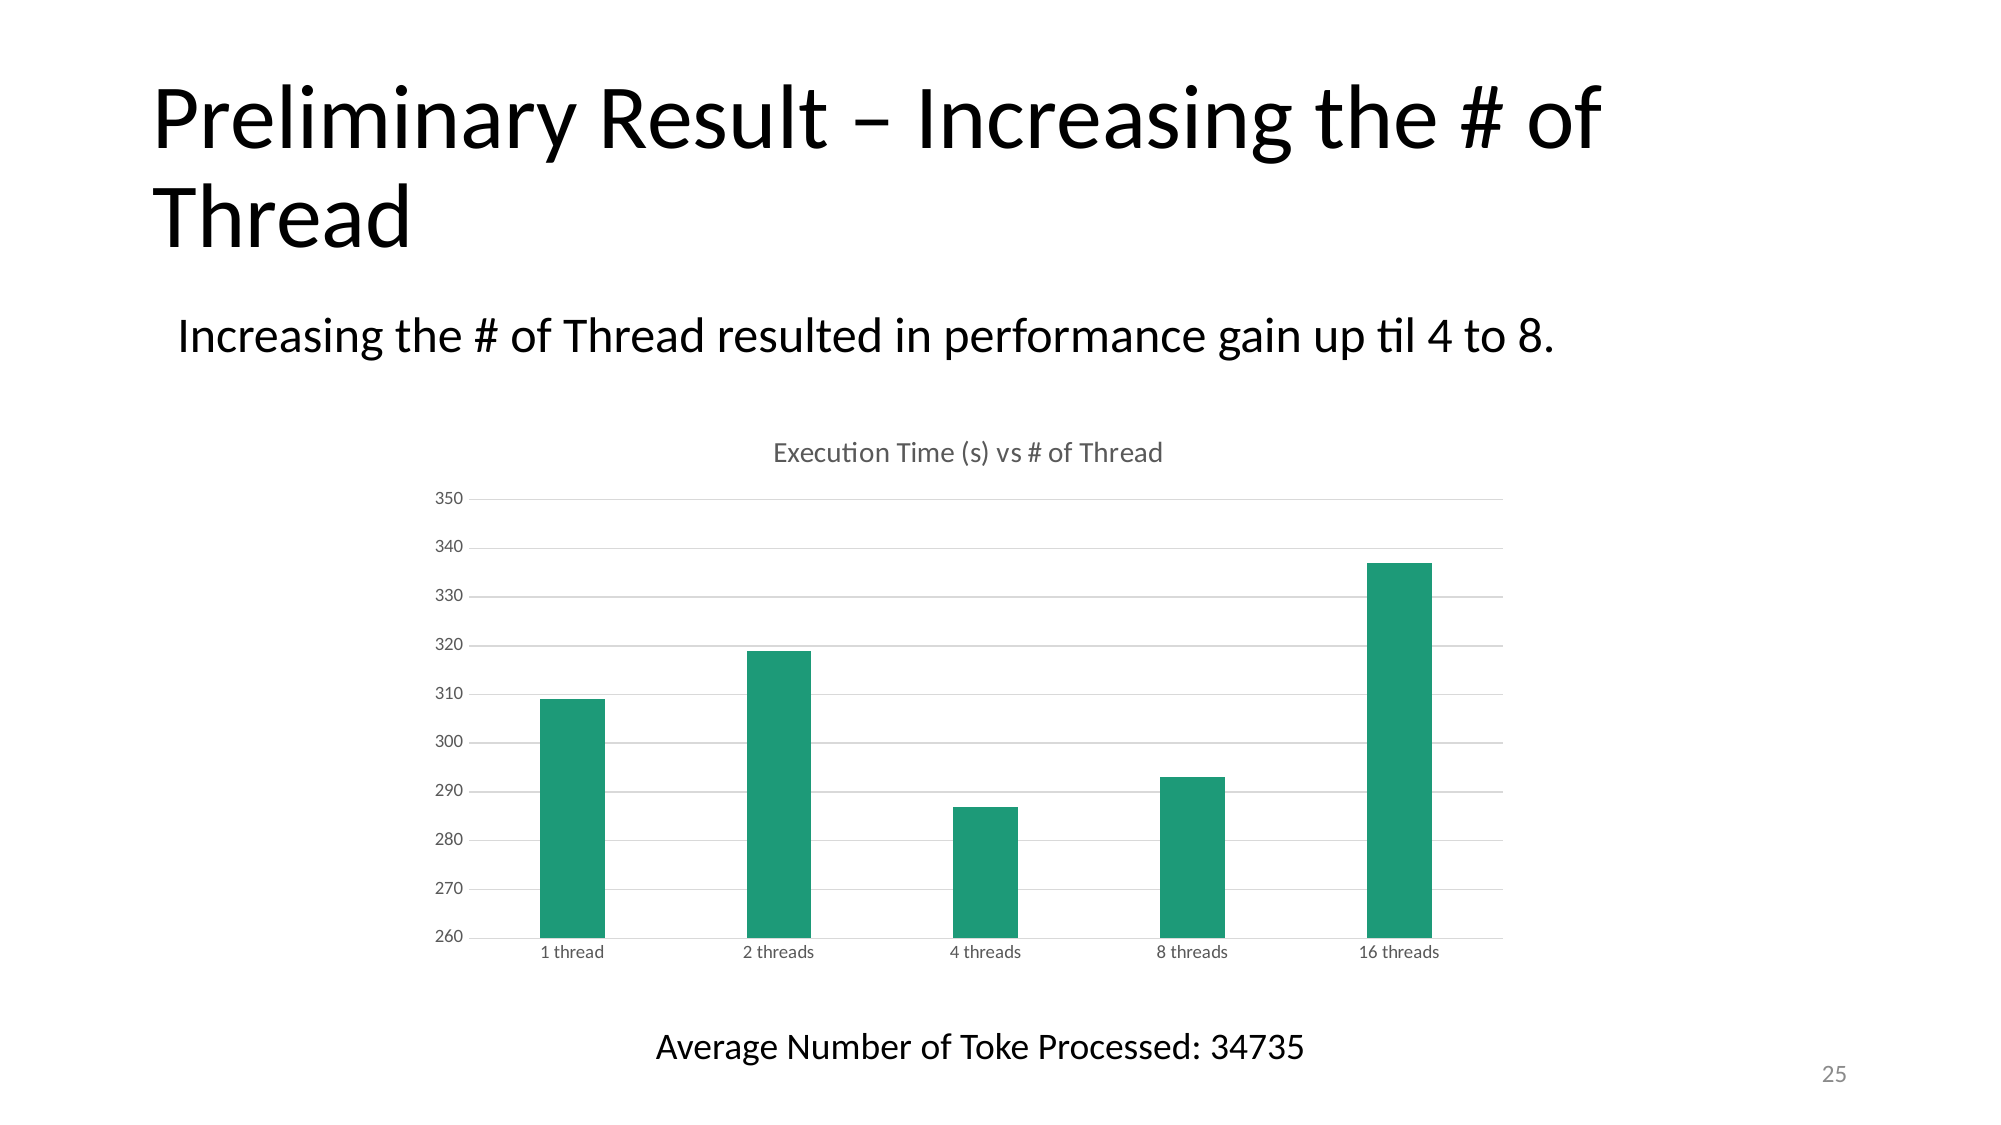

# Preliminary Result – Increasing the # of Thread
Increasing the # of Thread resulted in performance gain up til 4 to 8.

### Chart: Execution Time (s) vs # of Thread

| Category | Execution Time (s) |
|---|---|
| 1 thread | 309.0 |
| 2 threads | 319.0 |
| 4 threads | 287.0 |
| 8 threads | 293.0 |
| 16 threads | 337.0 |
Average Number of Toke Processed: 34735
25